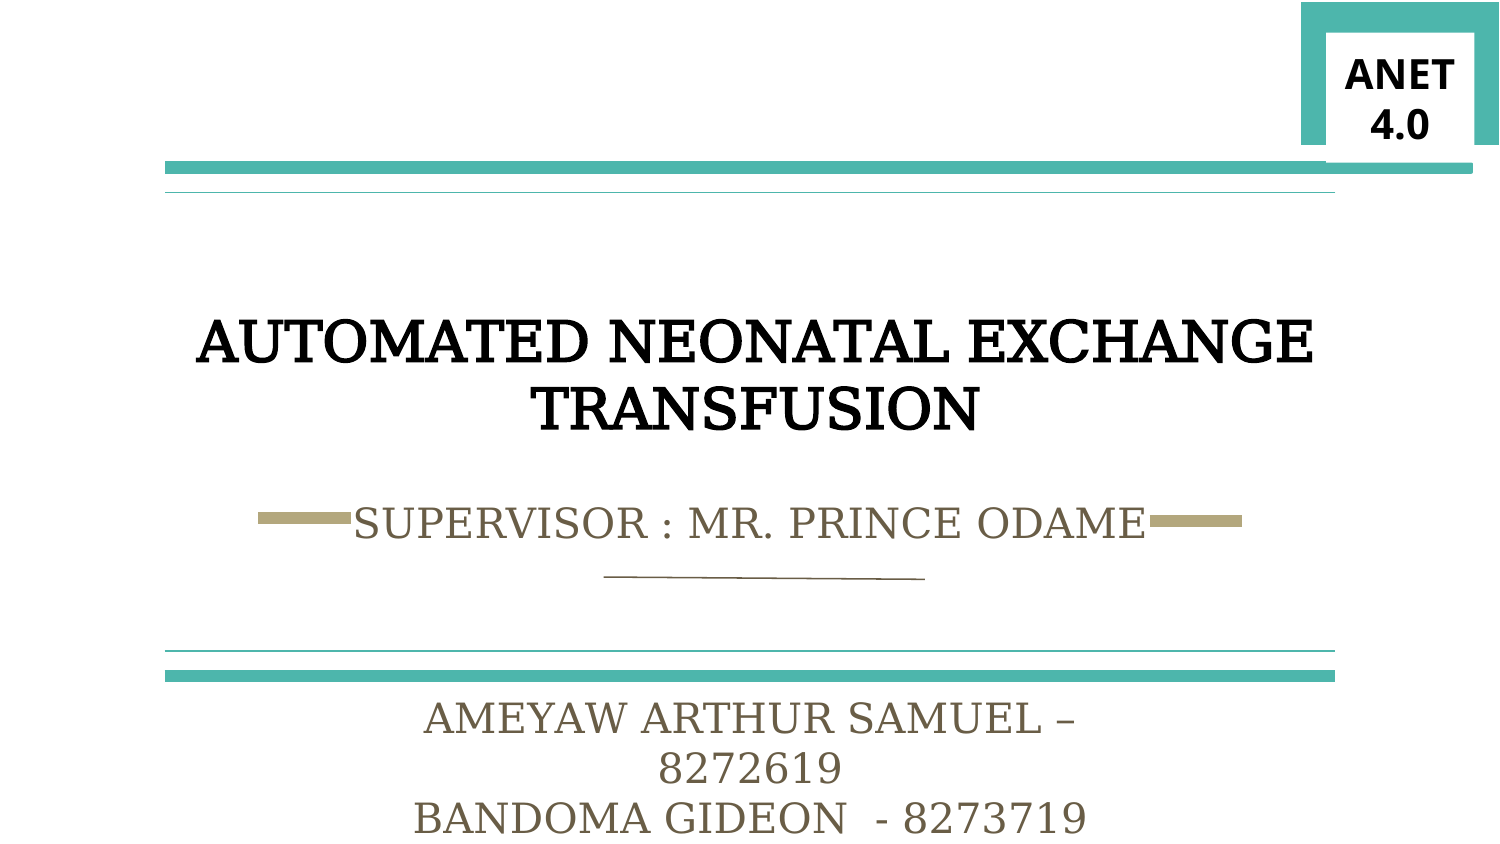

ANET 4.0

# AUTOMATED NEONATAL EXCHANGE TRANSFUSION
SUPERVISOR : MR. PRINCE ODAME

AMEYAW ARTHUR SAMUEL – 8272619
BANDOMA GIDEON  - 8273719
CANN JOSEPHINE - 8274419